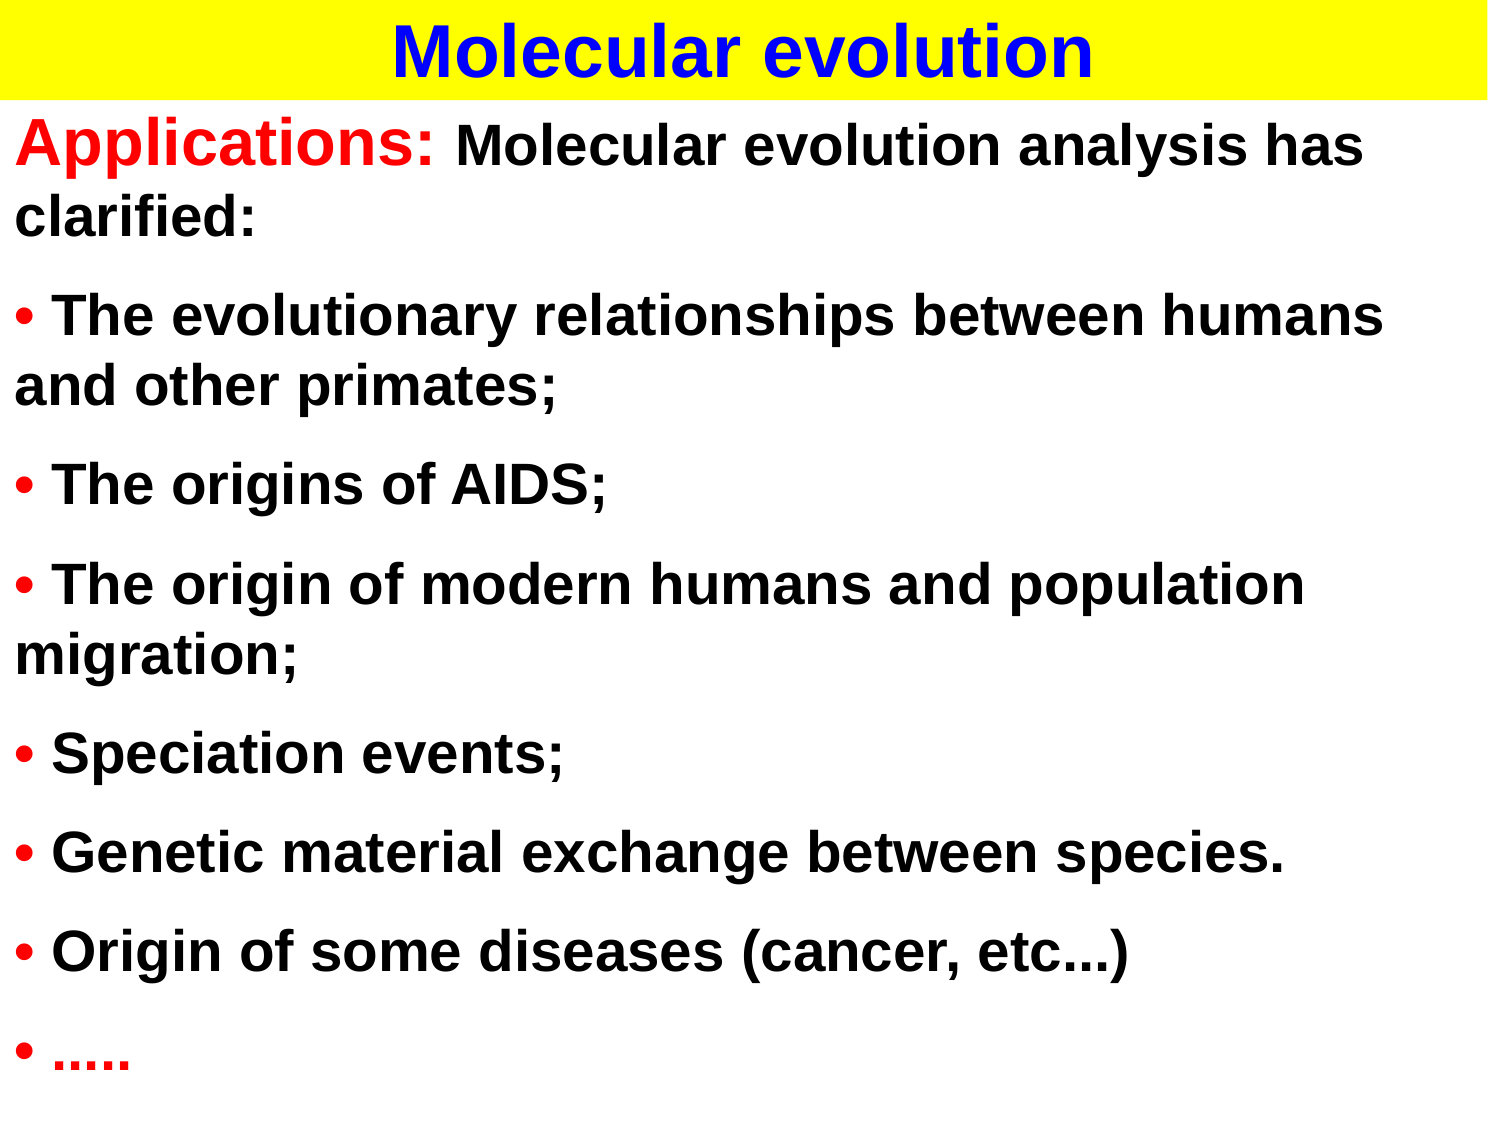

Molecular evolution
Applications: Molecular evolution analysis has clarified:
• The evolutionary relationships between humans and other primates;
• The origins of AIDS;
• The origin of modern humans and population migration;
• Speciation events;
• Genetic material exchange between species.
• Origin of some diseases (cancer, etc...)
• .....